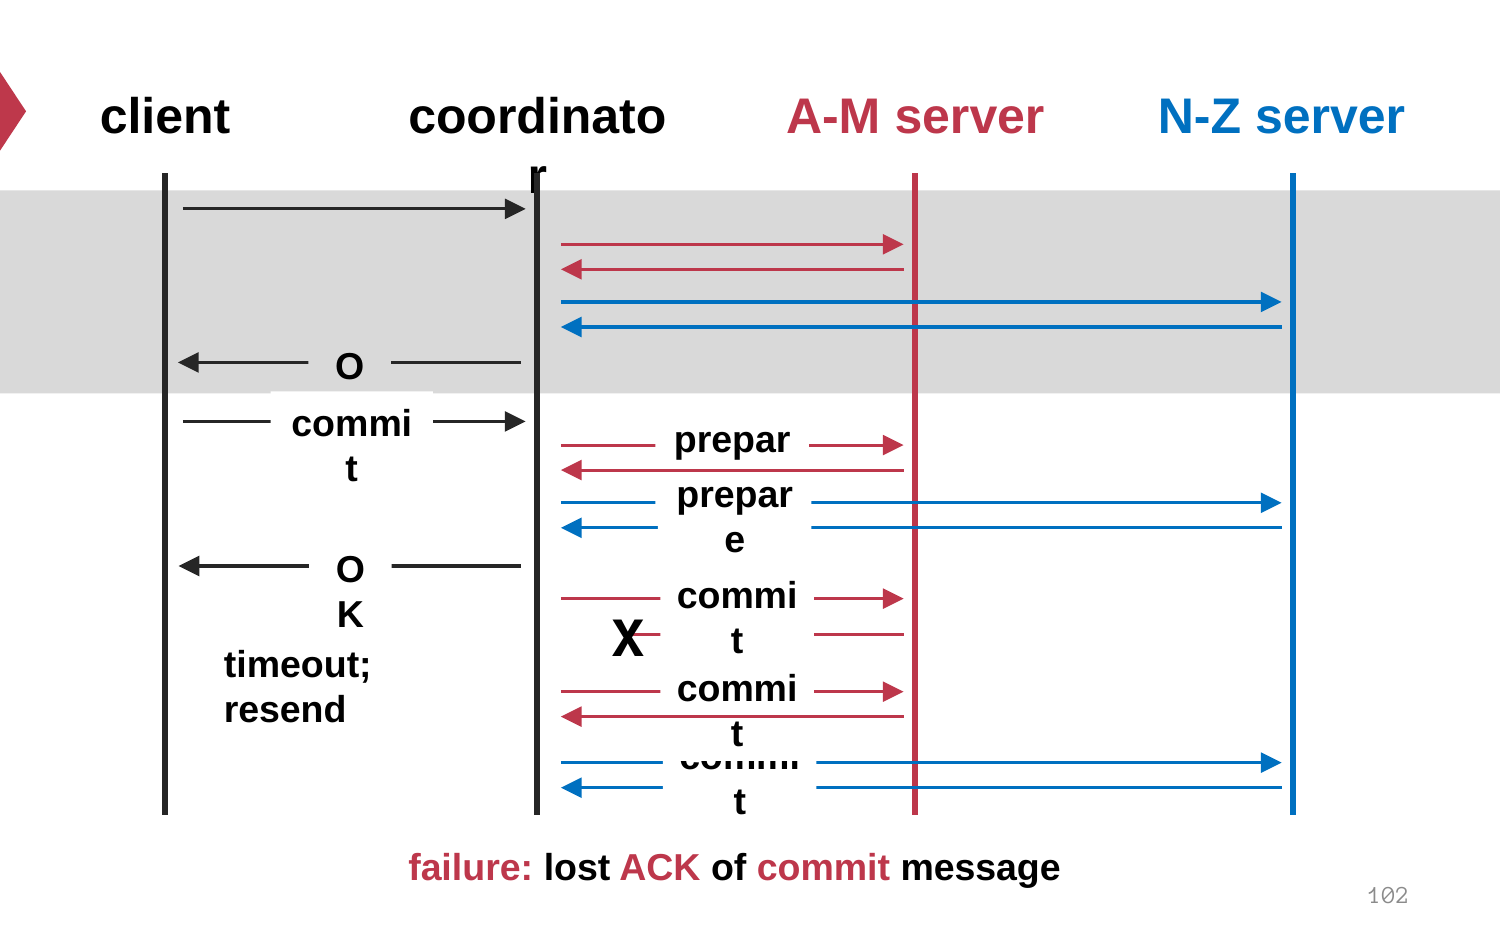

N-Z server
client
coordinator
A-M server

OK
commit
prepare
prepare
OK
commit
X
timeout; resend
commit
commit
failure: lost ACK of commit message
102